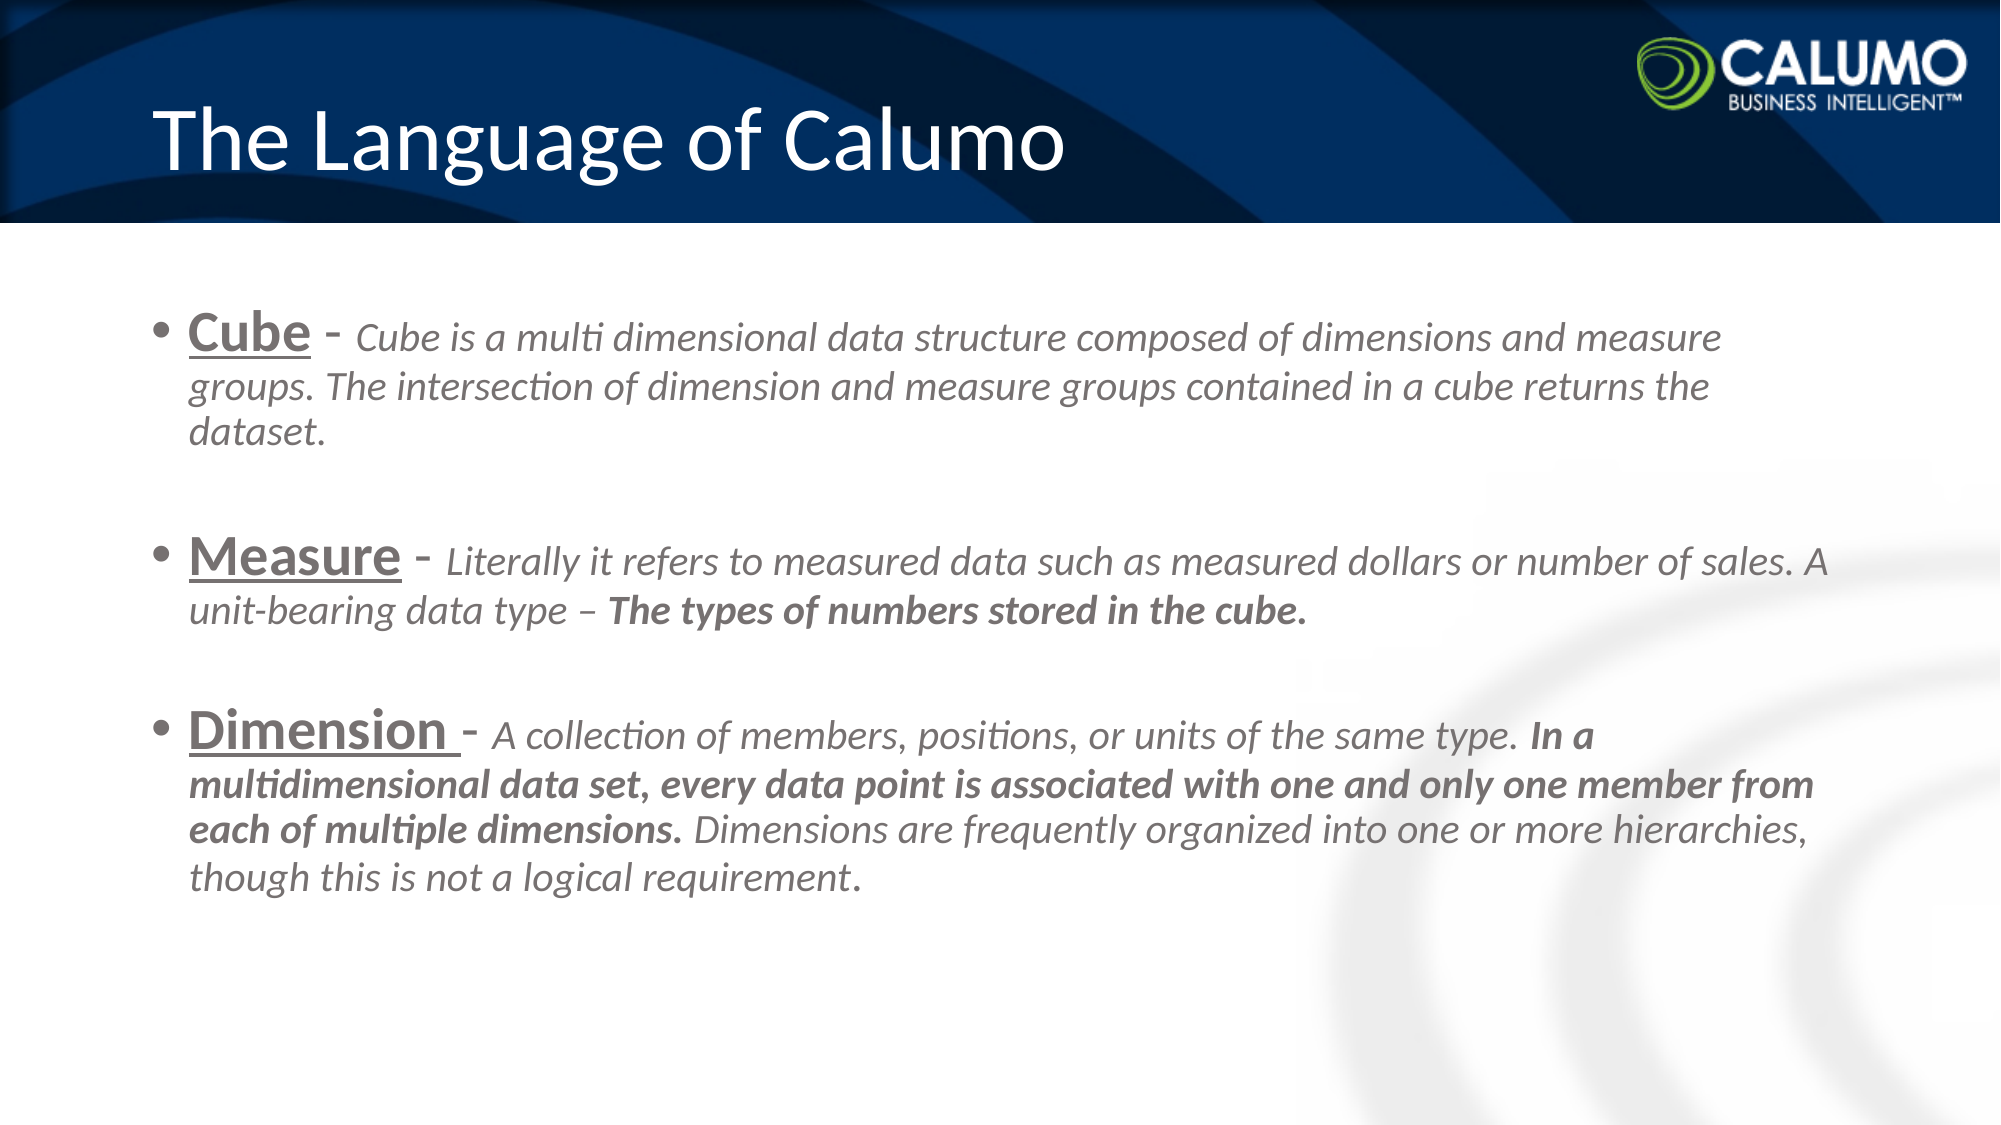

# The Language of Calumo
Cube - Cube is a multi dimensional data structure composed of dimensions and measure groups. The intersection of dimension and measure groups contained in a cube returns the dataset.
Measure - Literally it refers to measured data such as measured dollars or number of sales. A unit-bearing data type – The types of numbers stored in the cube.
Dimension - A collection of members, positions, or units of the same type. In a multidimensional data set, every data point is associated with one and only one member from each of multiple dimensions. Dimensions are frequently organized into one or more hierarchies, though this is not a logical requirement.